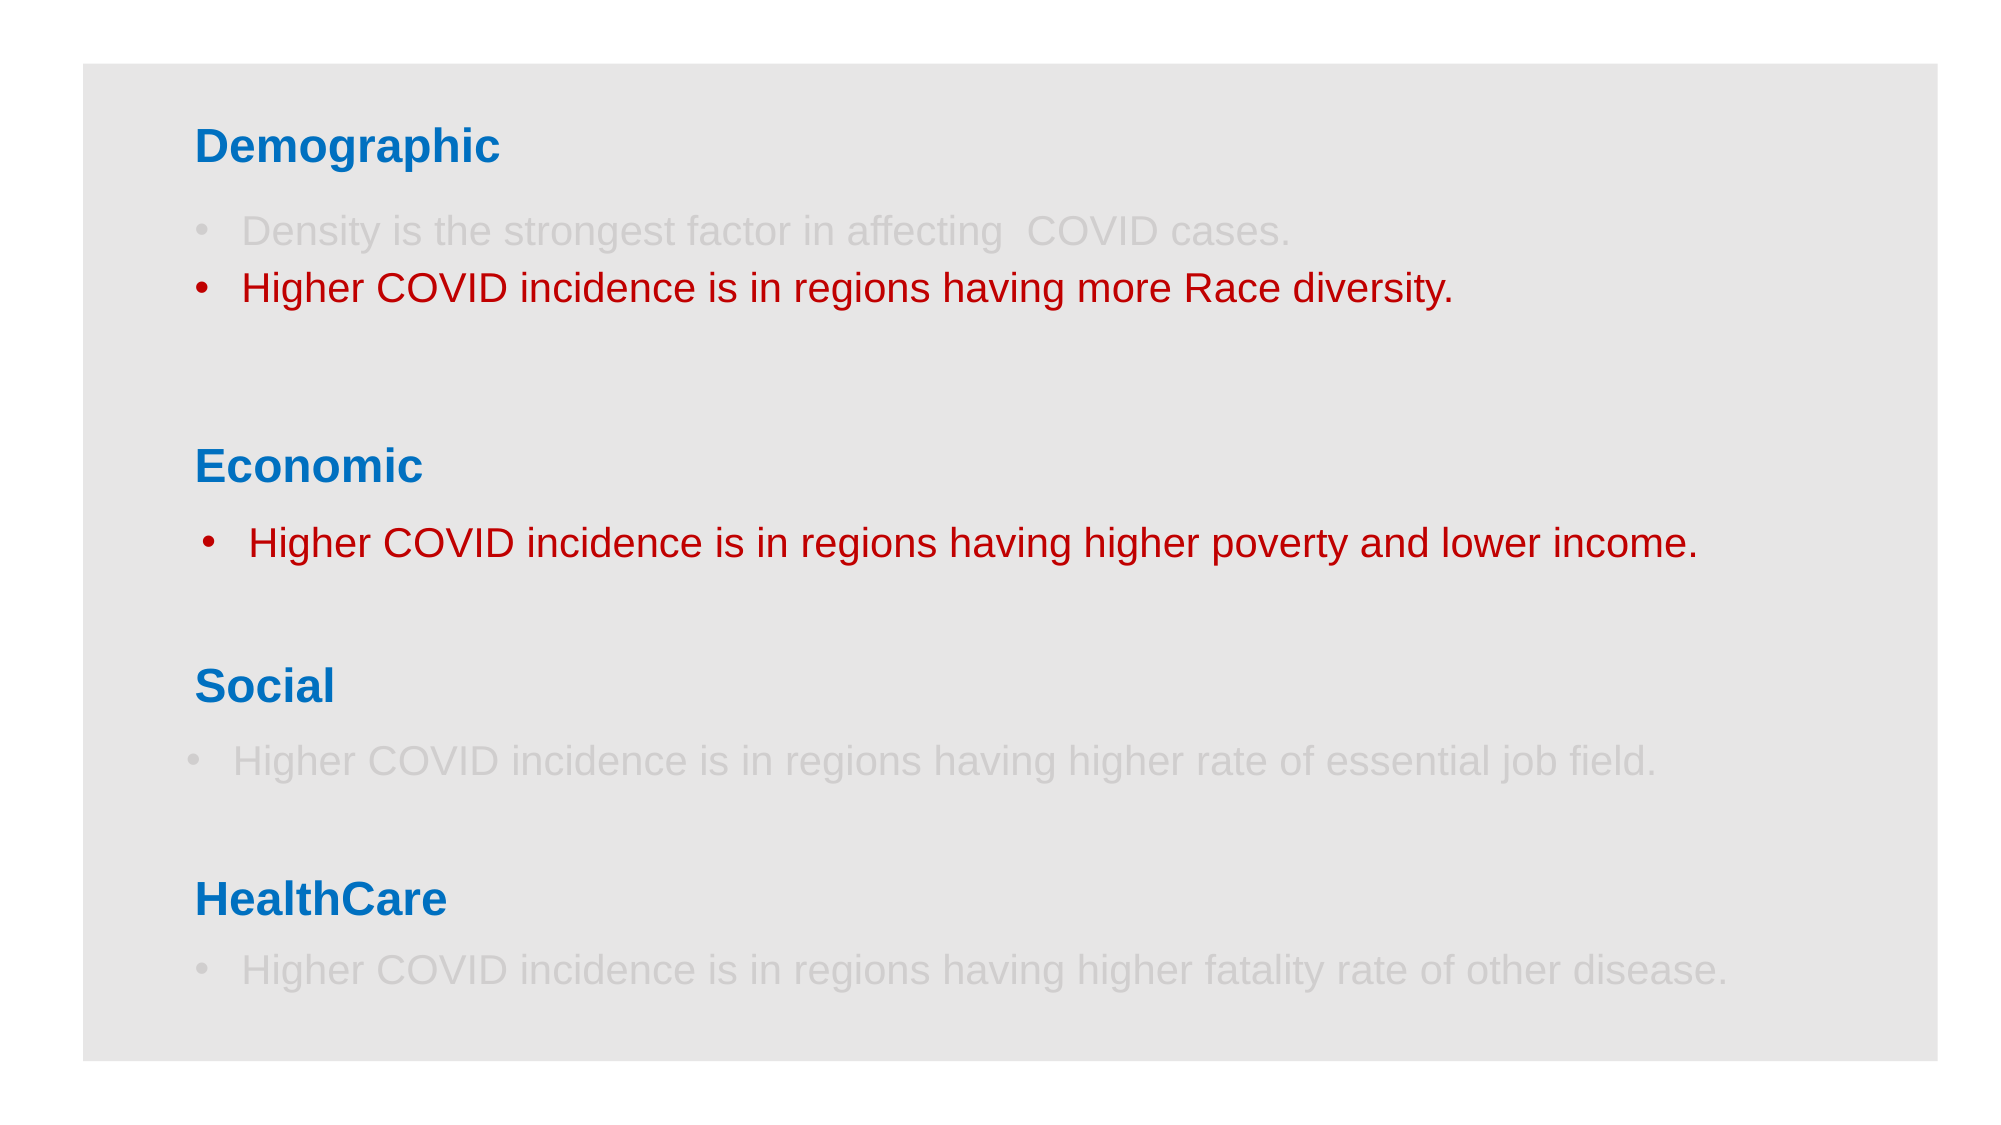

Demographic

Density is the strongest factor in affecting  COVID cases.
Higher COVID incidence is in regions having more Race diversity.

Economic

Higher COVID incidence is in regions having higher poverty and lower income.

Social

Higher COVID incidence is in regions having higher rate of essential job field.

HealthCare

Higher COVID incidence is in regions having higher fatality rate of other disease.